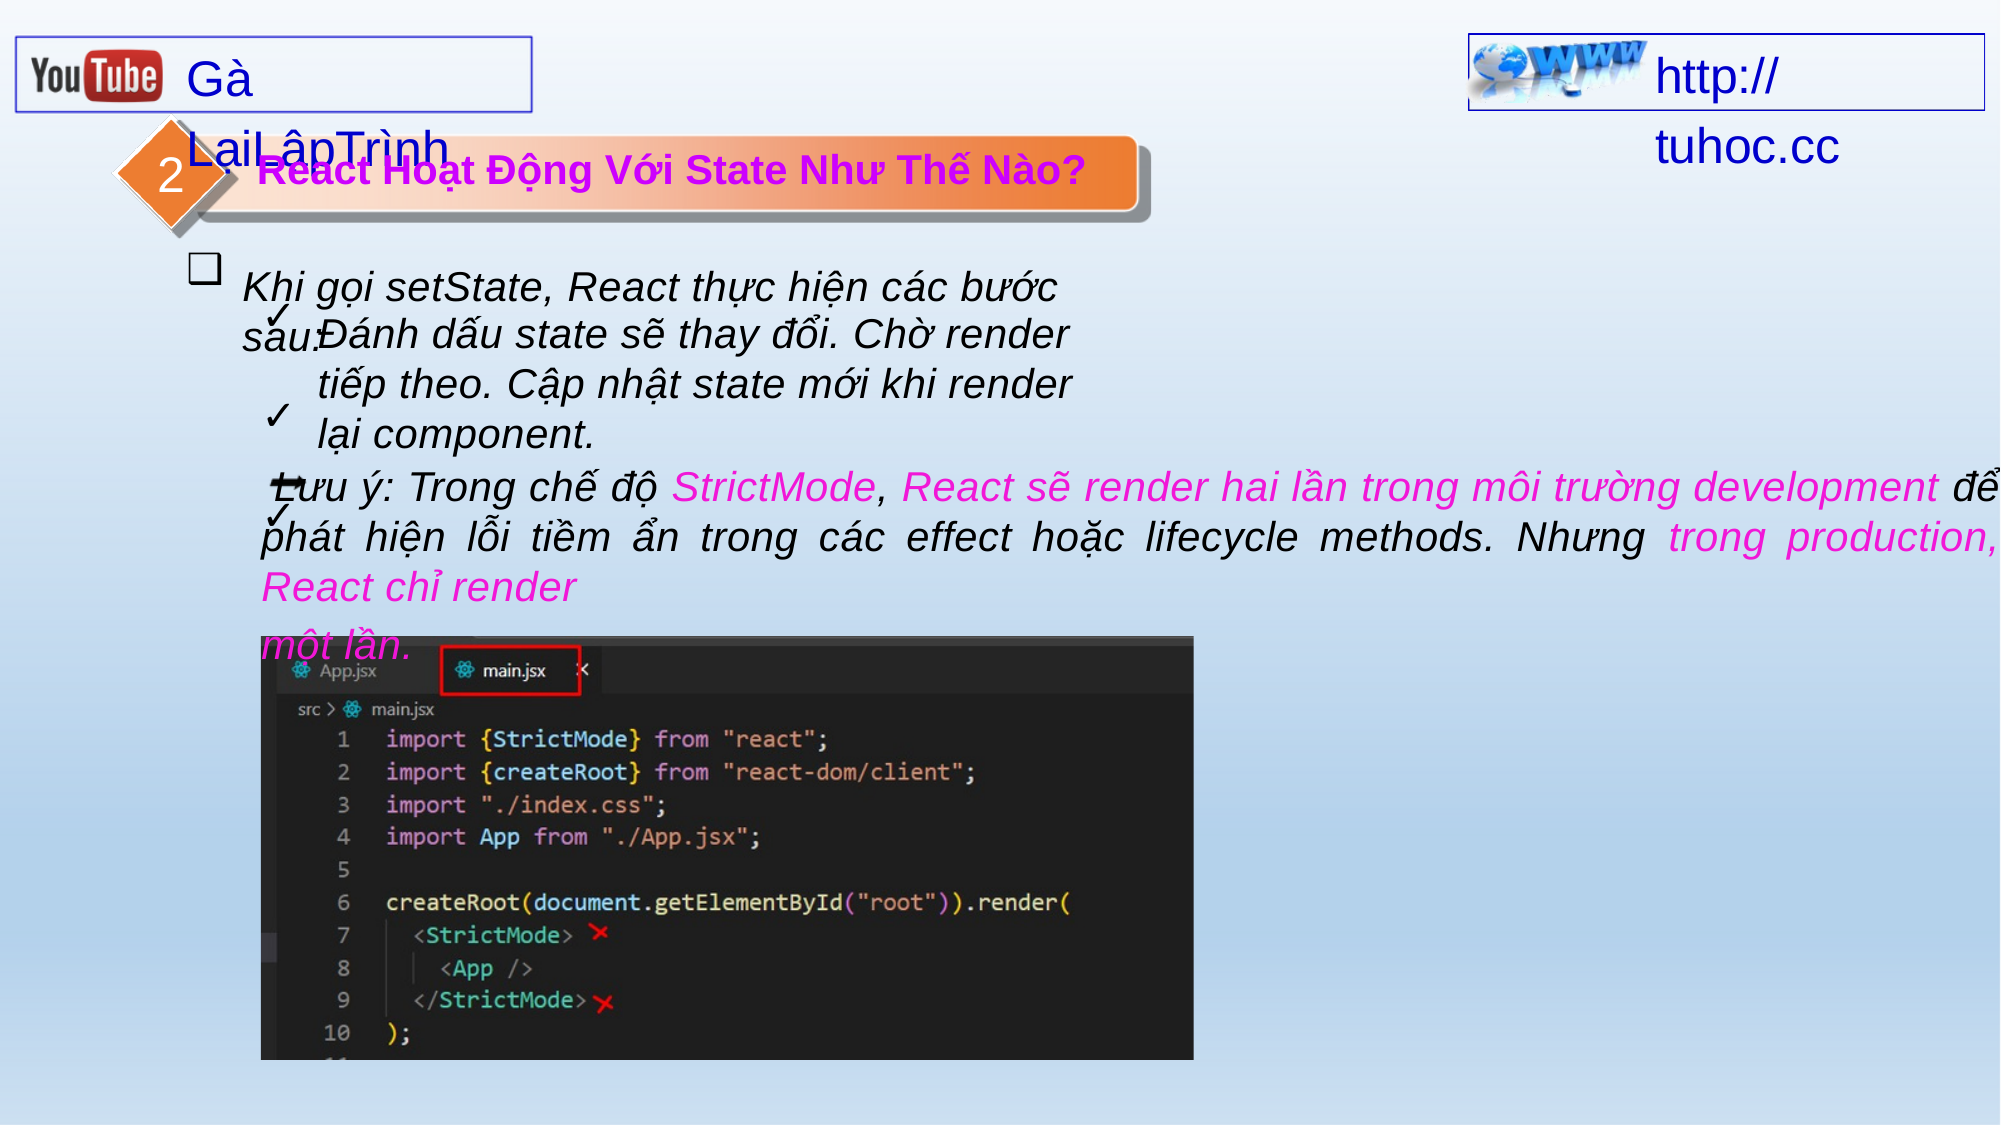

http:// tuhoc.cc

Gà LạiLậpTrình

2
React Hoạt Động Với State Như Thế Nào?

❑
Khi gọi setState, React thực hiện các bước sau:
✓ ✓ ✓
Đánh dấu state sẽ thay đổi. Chờ render tiếp theo. Cập nhật state mới khi render lại component.

 Lưu ý: Trong chế độ StrictMode, React sẽ render hai lần trong môi trường development để phát hiện lỗi tiềm ẩn trong các effect hoặc lifecycle methods. Nhưng trong production, React chỉ render
một lần.